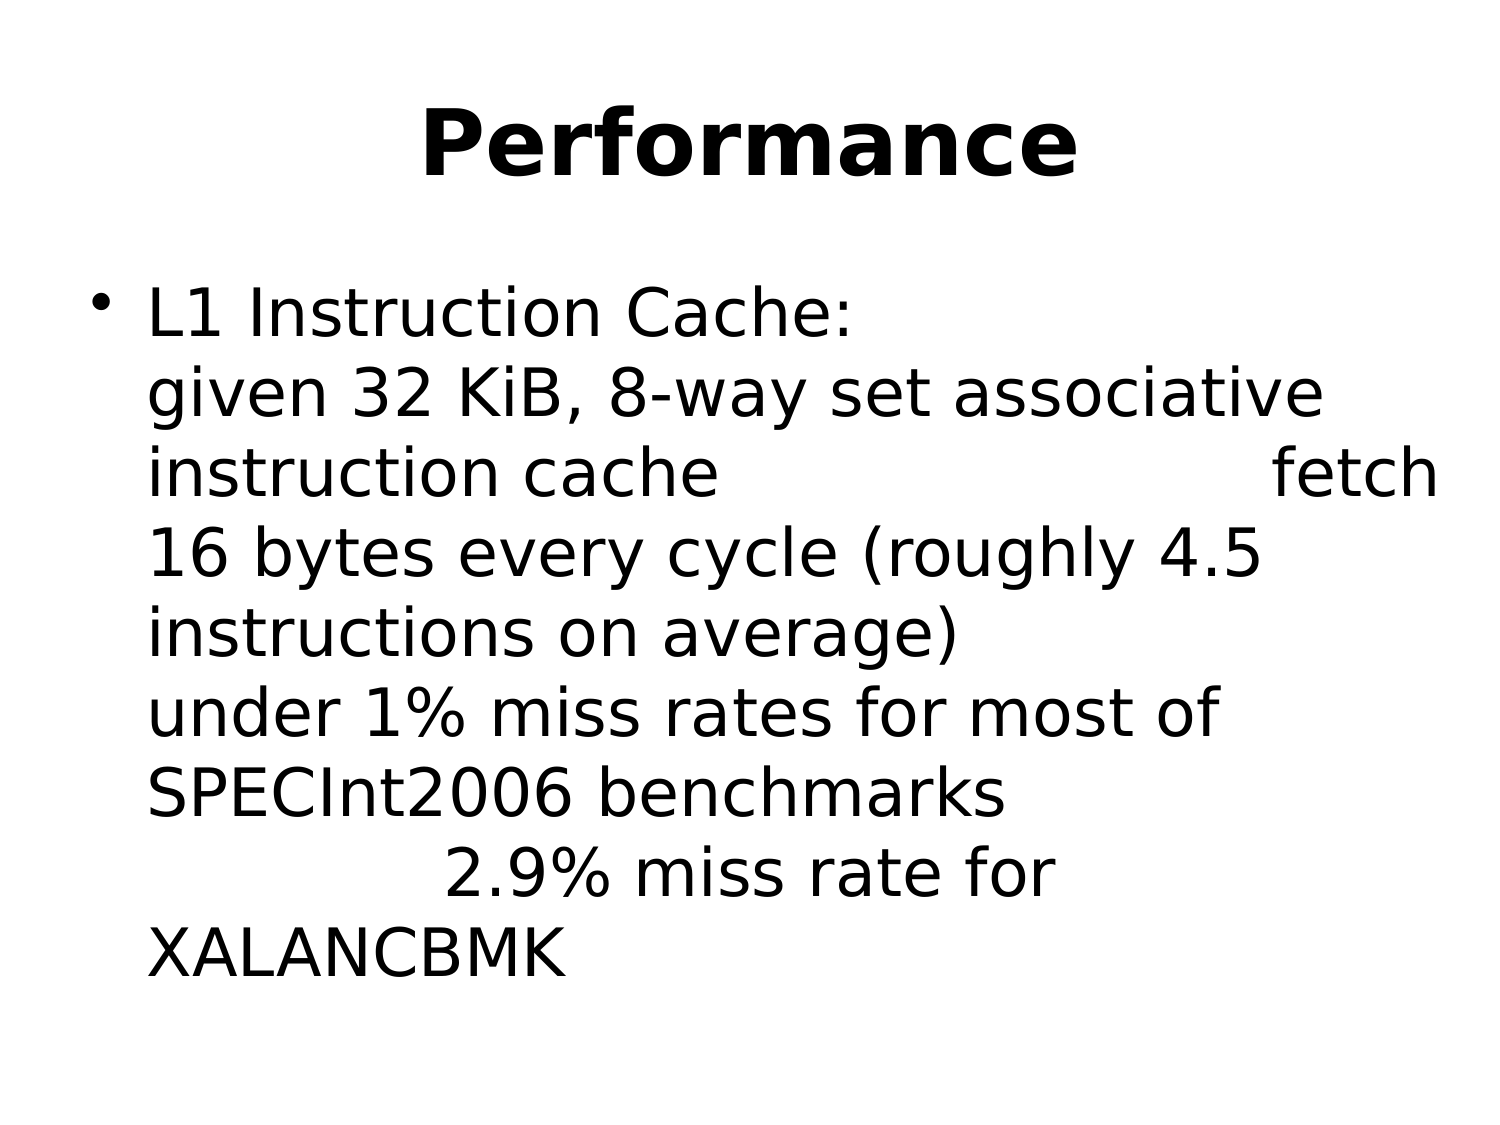

# Performance
L1 Instruction Cache:                            given 32 KiB, 8-way set associative instruction cache                          fetch 16 bytes every cycle (roughly 4.5 instructions on average)                 under 1% miss rates for most of SPECInt2006 benchmarks                                     2.9% miss rate for XALANCBMK